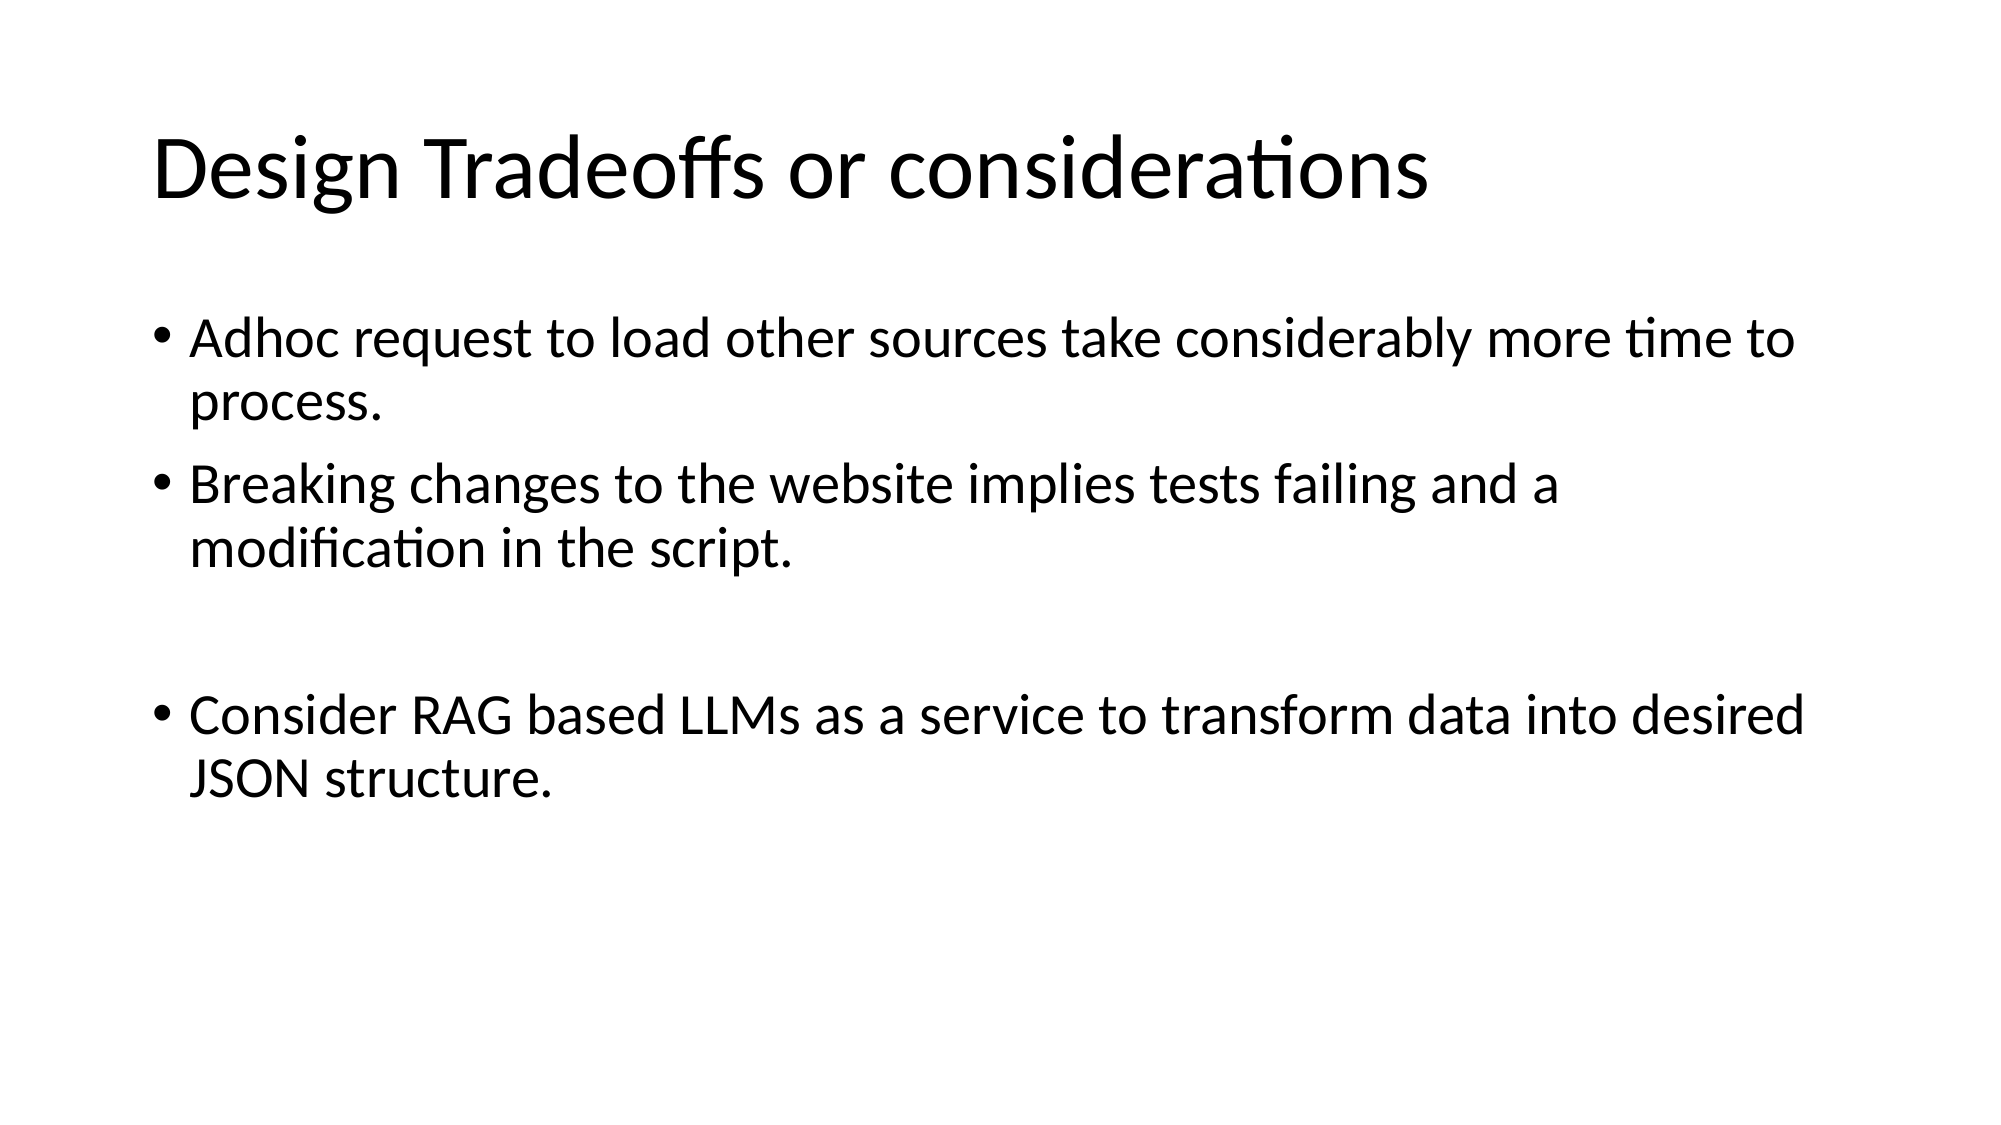

# Design Tradeoffs or considerations
Adhoc request to load other sources take considerably more time to process.
Breaking changes to the website implies tests failing and a modification in the script.

Consider RAG based LLMs as a service to transform data into desired JSON structure.